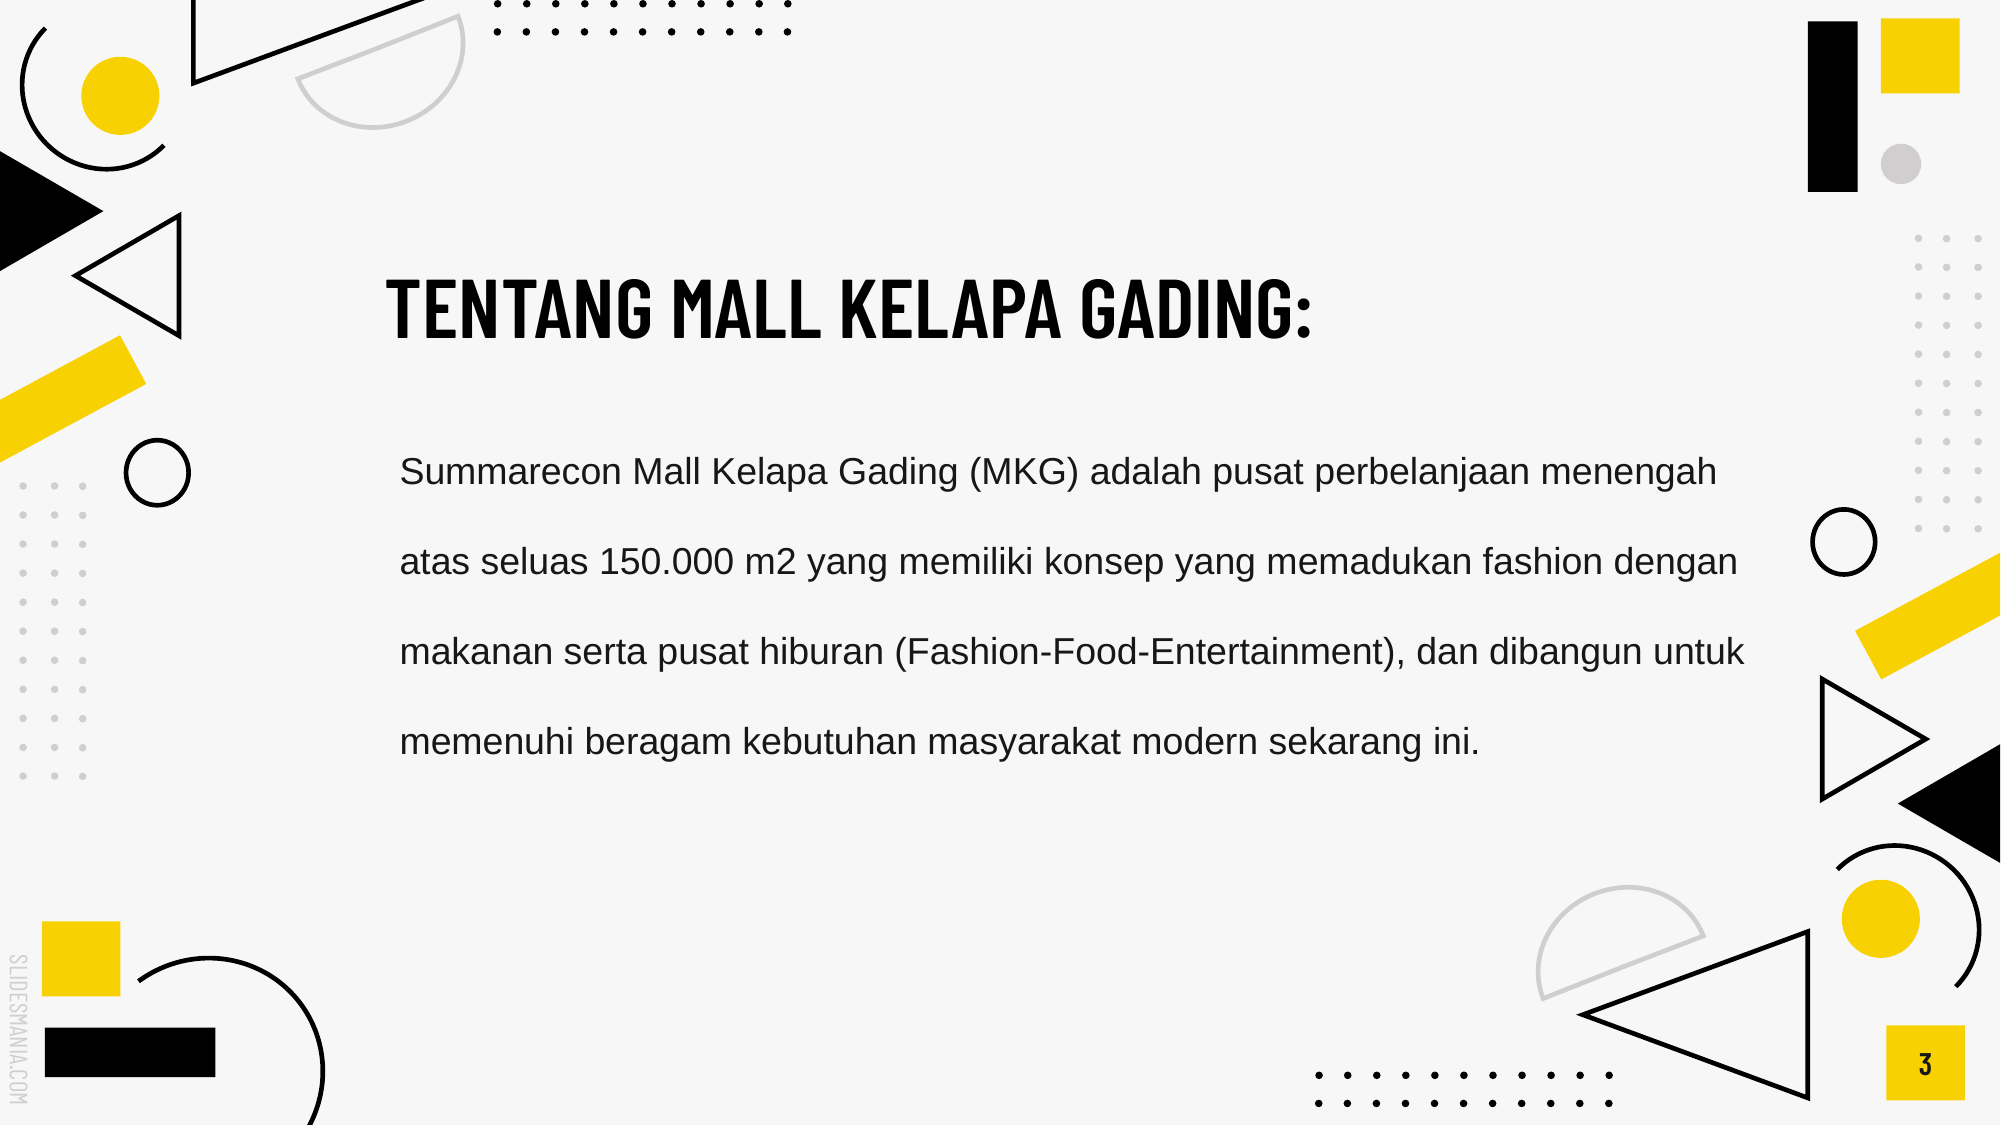

# TENTANG MALL KELAPA GADING:
Summarecon Mall Kelapa Gading (MKG) adalah pusat perbelanjaan menengah atas seluas 150.000 m2 yang memiliki konsep yang memadukan fashion dengan makanan serta pusat hiburan (Fashion-Food-Entertainment), dan dibangun untuk memenuhi beragam kebutuhan masyarakat modern sekarang ini.
3